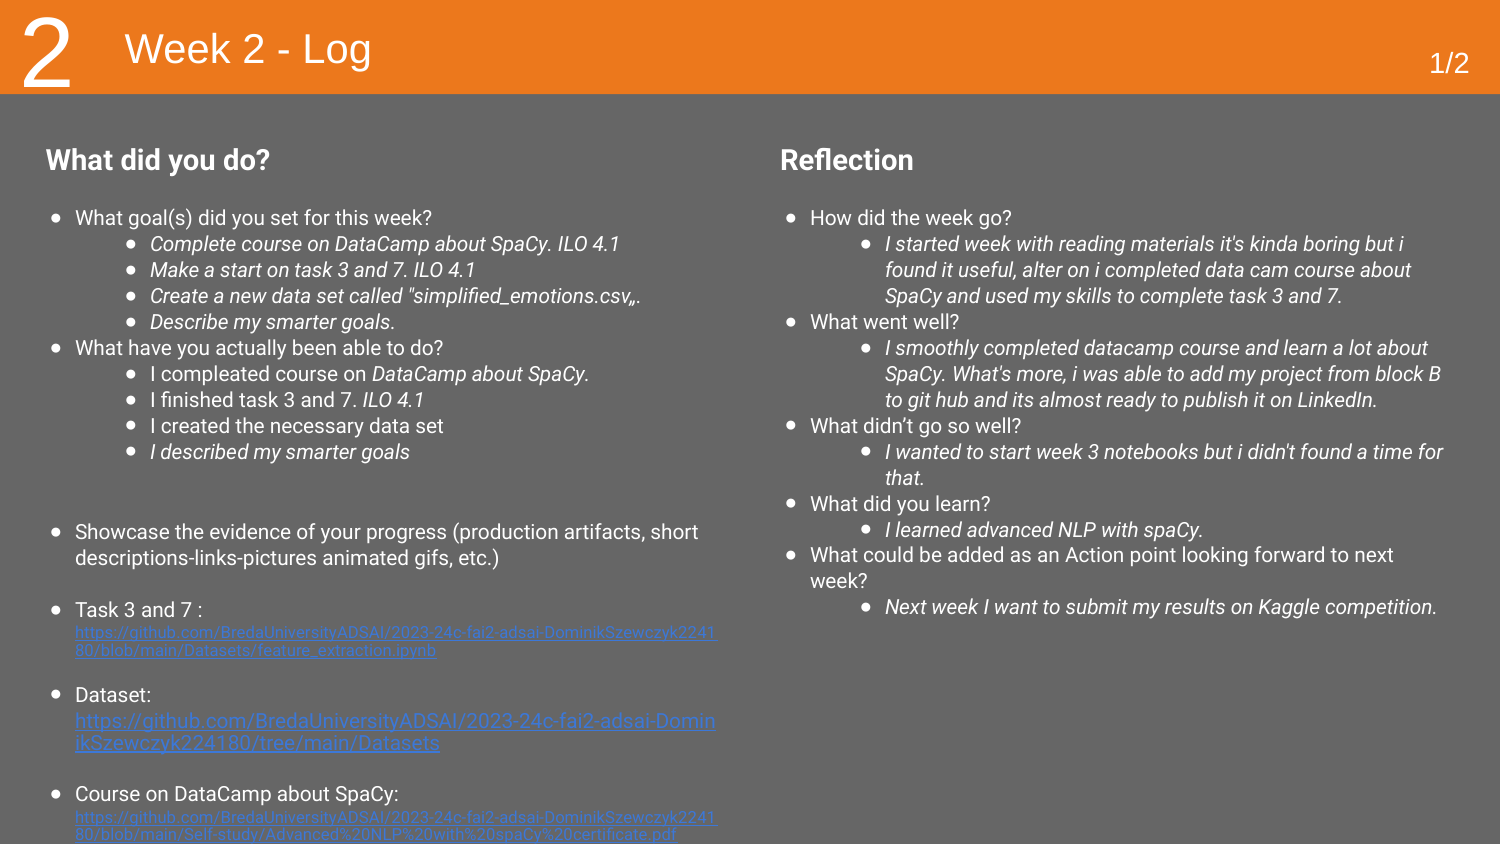

2
# Week 2 - Log
1/2

What did you do?
Reflection
What goal(s) did you set for this week?
Complete course on DataCamp about SpaCy. ILO 4.1
Make a start on task 3 and 7. ILO 4.1
Create a new data set called "simplified_emotions.csv„.
Describe my smarter goals.
What have you actually been able to do?
I compleated course on DataCamp about SpaCy.
I finished task 3 and 7. ILO 4.1
I created the necessary data set
I described my smarter goals

Showcase the evidence of your progress (production artifacts, short descriptions-links-pictures animated gifs, etc.)

Task 3 and 7 : https://github.com/BredaUniversityADSAI/2023-24c-fai2-adsai-DominikSzewczyk224180/blob/main/Datasets/feature_extraction.ipynb
Dataset: https://github.com/BredaUniversityADSAI/2023-24c-fai2-adsai-DominikSzewczyk224180/tree/main/Datasets
Course on DataCamp about SpaCy: https://github.com/BredaUniversityADSAI/2023-24c-fai2-adsai-DominikSzewczyk224180/blob/main/Self-study/Advanced%20NLP%20with%20spaCy%20certificate.pdf

How did the week go?
I started week with reading materials it's kinda boring but i found it useful, alter on i completed data cam course about SpaCy and used my skills to complete task 3 and 7.
What went well?
I smoothly completed datacamp course and learn a lot about SpaCy. What's more, i was able to add my project from block B to git hub and its almost ready to publish it on LinkedIn.
What didn’t go so well?
I wanted to start week 3 notebooks but i didn't found a time for that.
What did you learn?
I learned advanced NLP with spaCy.
What could be added as an Action point looking forward to next week?
Next week I want to submit my results on Kaggle competition.